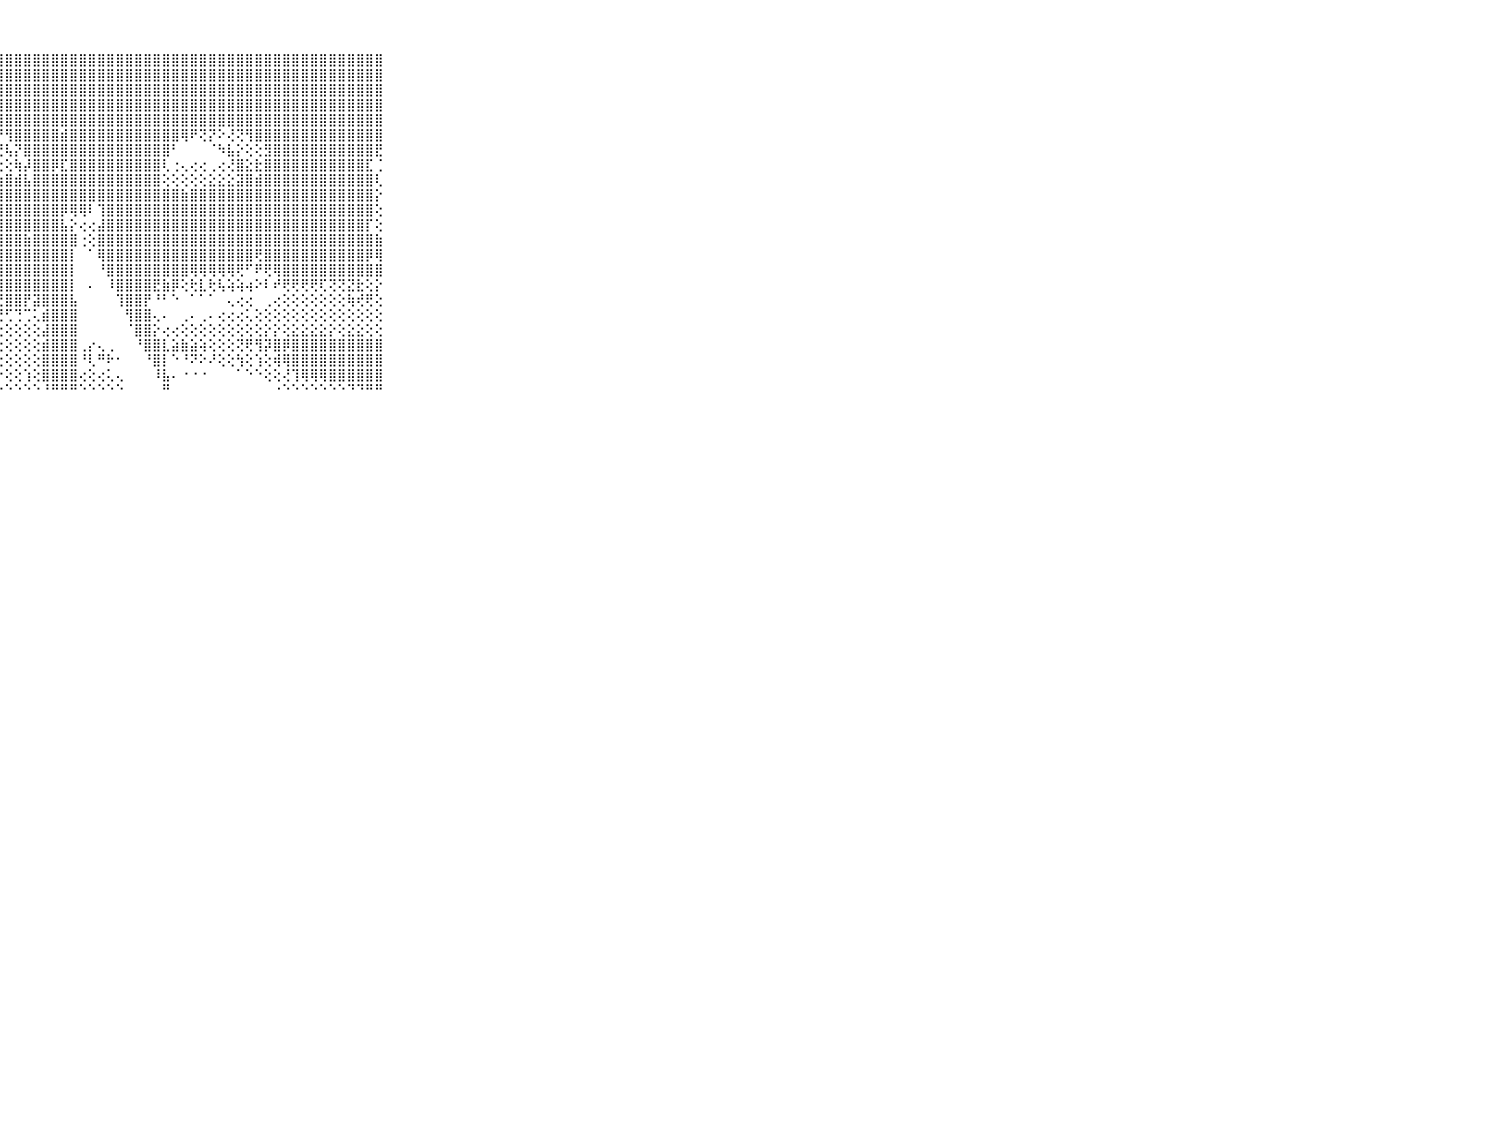

⠀⠀⠀⠀⠀⠀⠀⠀⠀⠀⠀⣿⣿⣿⣿⣿⣿⣿⣿⣿⣿⣿⣿⣿⣿⣿⣿⣿⣿⣿⣿⣿⣿⣿⣿⣿⣿⣿⣿⣿⣿⣿⣿⣿⣿⣿⣿⣿⣿⣿⣿⣿⣿⣿⣿⣿⣿⣿⣿⣿⣿⣿⣿⣿⣿⣿⣿⣿⣿⠀⠀⠀⠀⠀⠀⠀⠀⠀⠀⠀⠀
⠀⠀⠀⠀⠀⠀⠀⠀⠀⠀⠀⣿⣿⣿⣿⣿⣿⣿⣿⣿⣿⣿⣿⣿⣿⣿⣿⣿⣿⣿⣿⣿⣿⣿⣿⣿⣿⣿⣿⣿⣿⣿⣿⣿⣿⣿⣿⣿⣿⣿⣿⣿⣿⣿⣿⣿⣿⣿⣿⣿⣿⣿⣿⣿⣿⣿⣿⣿⣿⠀⠀⠀⠀⠀⠀⠀⠀⠀⠀⠀⠀
⠀⠀⠀⠀⠀⠀⠀⠀⠀⠀⠀⣿⣿⣿⣿⣿⣿⣿⣿⣿⣿⣿⣿⣿⣿⣿⣿⣿⣿⣿⣿⣿⣿⣿⣿⣿⣿⣿⣿⣿⣿⣿⣿⣿⣿⣿⣿⣿⣿⣿⣿⣿⣿⣿⣿⣿⣿⣿⣿⣿⣿⣿⣿⣿⣿⣿⣿⣿⣿⠀⠀⠀⠀⠀⠀⠀⠀⠀⠀⠀⠀
⠀⠀⠀⠀⠀⠀⠀⠀⠀⠀⠀⣿⣿⣿⣿⣿⣿⣿⣿⣿⣿⣿⣿⣿⣿⣿⣿⣿⣿⣿⣿⣿⣿⣿⣿⣿⣿⣿⣿⣿⣿⣿⣿⣿⣿⣿⣿⣿⣿⣿⣿⣿⣿⣿⣿⣿⣿⣿⣿⣿⣿⣿⣿⣿⣿⣿⣿⣿⣿⠀⠀⠀⠀⠀⠀⠀⠀⠀⠀⠀⠀
⠀⠀⠀⠀⠀⠀⠀⠀⠀⠀⠀⣿⣿⣿⣿⣿⣿⣿⣿⡿⢟⢫⢝⢝⢟⢻⢿⣿⣿⣿⣿⣿⣿⣿⣿⣿⣿⣿⣿⣿⣿⣿⣿⣿⣿⣿⣿⣿⣿⣿⣿⣿⣿⣿⣿⣿⣿⣿⣿⣿⣿⣿⣿⣿⣿⣿⣿⣿⣿⠀⠀⠀⠀⠀⠀⠀⠀⠀⠀⠀⠀
⠀⠀⠀⠀⠀⠀⠀⠀⠀⠀⠀⣿⣿⣿⣿⣿⡿⢏⢵⣵⣥⣵⣌⣍⣑⢳⢵⡝⢻⣿⣿⣿⣿⣿⣾⣿⣿⣿⣿⣿⣿⣿⣿⣿⣿⣿⣿⢿⠟⢝⡝⠕⢜⢝⢻⣿⣿⣿⣿⣿⣿⣿⣿⣿⣿⣿⣿⣿⣿⠀⠀⠀⠀⠀⠀⠀⠀⠀⠀⠀⠀
⠀⠀⠀⠀⠀⠀⠀⠀⠀⠀⠀⣿⣿⣿⣿⡟⢕⢕⢕⢕⢕⢕⢕⢕⢕⢕⢕⢝⢧⡝⣿⣿⣿⣿⣿⣿⣿⣿⣿⣿⣿⣿⣿⣿⣿⣿⠃⠀⠀⠀⠈⠳⣧⡕⢕⢕⣻⣿⣿⣿⣿⣿⣿⣿⣿⣿⣿⣿⣟⠀⠀⠀⠀⠀⠀⠀⠀⠀⠀⠀⠀
⠀⠀⠀⠀⠀⠀⠀⠀⠀⠀⠀⣿⣿⣿⣿⣿⣷⣵⣵⣵⣵⣵⣕⣕⣕⡕⢕⢕⢕⢷⡼⣿⣿⡿⣏⣿⣿⣿⣿⣿⣿⣿⣿⣿⣿⢇⢐⢄⢔⢔⢀⢔⢜⣿⣕⣗⣿⣿⣿⣿⣿⣿⣿⣿⣿⣿⣿⣏⢈⠀⠀⠀⠀⠀⠀⠀⠀⠀⠀⠀⠀
⠀⠀⠀⠀⠀⠀⠀⠀⠀⠀⠀⣿⣿⣿⣿⣿⣿⣿⣿⣿⣿⣿⣿⣿⣿⣿⣿⣷⣿⣾⣧⣿⣿⣿⣿⣿⣿⣿⣿⣿⣿⣿⣿⣿⣿⢕⢕⢕⢕⢕⣕⣕⣕⣽⣿⣾⣿⣿⣿⣿⣿⣿⣿⣿⣿⣿⣿⣿⢇⠀⠀⠀⠀⠀⠀⠀⠀⠀⠀⠀⠀
⠀⠀⠀⠀⠀⠀⠀⠀⠀⠀⠀⣿⣿⣿⣿⣿⣿⣿⣿⣿⣿⣿⣿⣿⣿⣿⣿⣿⣿⣿⣿⣿⣿⣿⣿⣿⣿⣿⣿⣿⣿⣿⣿⣿⣿⣿⣿⣷⣿⣿⣿⣿⣿⣿⣿⣿⣿⣿⣿⣿⣿⣿⣿⣿⣿⣿⣿⣿⡕⠀⠀⠀⠀⠀⠀⠀⠀⠀⠀⠀⠀
⠀⠀⠀⠀⠀⠀⠀⠀⠀⠀⠀⣿⣿⣿⣿⣿⣿⣿⣿⣿⣿⣿⣿⣿⣿⣿⣿⣿⣿⣿⣿⣿⣿⣿⡿⢿⢿⠇⢹⣿⣿⣿⣿⣿⣿⣿⣿⣿⣿⣿⣿⣿⣿⣿⣿⣿⣿⣿⣿⣿⣿⣿⣿⣿⣿⣿⣿⣿⢕⠀⠀⠀⠀⠀⠀⠀⠀⠀⠀⠀⠀
⠀⠀⠀⠀⠀⠀⠀⠀⠀⠀⠀⣿⣿⣿⣿⣿⣿⣿⣿⣿⣿⣿⣿⣿⣿⣿⣿⣿⣿⣿⣿⣿⣿⣿⣧⡕⢔⢔⣼⣿⣿⣿⣿⣿⣿⣿⣿⣿⣿⣿⣿⣿⣿⣿⣿⣿⣿⣿⣿⣿⣿⣿⣿⣿⣿⣿⣿⡏⢕⠀⠀⠀⠀⠀⠀⠀⠀⠀⠀⠀⠀
⠀⠀⠀⠀⠀⠀⠀⠀⠀⠀⠀⣿⣿⣿⣿⣿⣿⣿⣿⣿⣿⣿⣿⣿⣿⣿⣿⣿⣿⣿⣷⣿⣿⣿⣿⣿⢐⢕⣿⣿⣿⣿⣿⣿⣿⣿⣿⣿⣿⣿⣿⣿⣿⣿⣿⣿⣿⣿⣿⣿⣿⣿⣿⣿⣿⣿⣿⣿⣷⠀⠀⠀⠀⠀⠀⠀⠀⠀⠀⠀⠀
⠀⠀⠀⠀⠀⠀⠀⠀⠀⠀⠀⣿⣿⣿⣿⣿⣿⣿⣿⣿⣿⣿⣿⣿⣿⣿⣿⣿⣿⣿⣿⣿⣿⣿⣿⡇⠀⠁⢿⣿⣿⣿⣿⣿⣿⣿⣿⣿⣿⣿⣿⣿⣿⣿⣿⢟⣿⣿⣿⣿⣿⣿⣿⣿⣿⣿⣿⡿⢿⠀⠀⠀⠀⠀⠀⠀⠀⠀⠀⠀⠀
⠀⠀⠀⠀⠀⠀⠀⠀⠀⠀⠀⣹⣿⣿⣿⣿⣿⣿⣿⣿⣿⣿⣿⣿⣿⣿⣿⣿⣿⣿⣿⣿⣿⣿⣿⡇⠀⠀⠘⣿⣿⣿⣿⣿⣿⣿⣿⣿⢿⢿⢿⢿⢿⢟⠋⠟⢟⢿⣿⣿⣿⣿⣿⣿⣿⣿⣿⣿⣿⠀⠀⠀⠀⠀⠀⠀⠀⠀⠀⠀⠀
⠀⠀⠀⠀⠀⠀⠀⠀⠀⠀⠀⣿⣿⣿⣿⣿⣿⣿⣿⣿⣿⣿⣿⣿⣿⣿⣿⣿⣿⣿⣿⣿⣿⣿⣿⡇⠀⠄⠀⠸⣿⣿⣿⣿⣟⣷⡿⢕⢗⣇⢗⢧⢵⢵⢴⠕⠇⠞⢟⢟⢟⢟⢏⢝⢝⣝⣗⢕⡕⠀⠀⠀⠀⠀⠀⠀⠀⠀⠀⠀⠀
⠀⠀⠀⠀⠀⠀⠀⠀⠀⠀⠀⣿⣿⣿⣿⣿⣿⣿⣿⣿⣮⣵⣵⡷⣾⣿⡟⢟⣿⣿⡟⣽⣿⣿⣿⣧⠀⠀⠀⠀⢹⣿⣿⡟⠘⠃⠑⠀⠁⠁⠁⠀⢄⢔⢔⠀⢀⢔⢕⢕⢕⢕⢕⢕⢕⢷⢞⢟⢕⠀⠀⠀⠀⠀⠀⠀⠀⠀⠀⠀⠀
⠀⠀⠀⠀⠀⠀⠀⠀⠀⠀⠀⣿⣿⣿⣿⣿⣿⣿⣿⣿⡿⢿⠿⠿⠟⢟⢛⢛⢋⢙⢉⢅⣾⣿⣿⣿⠀⠀⠀⠀⠀⢻⣿⣿⢄⠄⠀⢀⠄⢀⠄⢔⢔⢔⢅⢕⢕⢕⢕⢕⢕⢕⢕⢕⢕⢕⢕⢕⢕⠀⠀⠀⠀⠀⠀⠀⠀⠀⠀⠀⠀
⠀⠀⠀⠀⠀⠀⠀⠀⠀⠀⠀⠙⠙⢍⢍⢅⢕⢕⢔⢔⢕⢕⢕⢕⢕⢕⢕⢕⢕⢕⢕⢕⣼⣿⣿⣿⠀⠀⠀⠀⠀⠈⣿⣿⡕⢔⢔⢕⢕⢕⢕⢕⢕⢕⢕⢕⡕⡕⢕⣕⣕⣕⣕⡕⢕⣕⣕⢕⢕⠀⠀⠀⠀⠀⠀⠀⠀⠀⠀⠀⠀
⠀⠀⠀⠀⠀⠀⠀⠀⠀⠀⠀⢄⢅⢕⢕⢕⢕⢕⢕⢕⢕⢕⢕⢕⢕⢕⢕⢕⢕⢕⢕⢕⣾⣿⣿⣿⢀⡔⢄⢀⠀⠀⠘⣿⣿⣇⣵⣷⣵⢵⢕⢕⢕⢝⢟⢻⡽⣿⡿⣿⣿⣿⣿⣿⣿⣿⣿⣿⣿⠀⠀⠀⠀⠀⠀⠀⠀⠀⠀⠀⠀
⠀⠀⠀⠀⠀⠀⠀⠀⠀⠀⠀⠀⢑⢕⢕⢕⢕⢕⢕⢕⢕⢕⢕⢕⢕⢕⢕⢕⢕⢕⢕⢕⣿⣿⣿⣿⠘⢇⠛⠗⠂⠀⠀⠘⣿⡇⠑⠘⠝⠕⠜⢕⢕⢳⢕⢱⢕⢾⢿⣿⣿⣿⣿⣿⣿⣿⣿⣿⣿⠀⠀⠀⠀⠀⠀⠀⠀⠀⠀⠀⠀
⠀⠀⠀⠀⠀⠀⠀⠀⠀⠀⠀⢕⢕⢕⢕⢕⢕⢕⢕⢕⢕⢕⢕⢕⢕⢕⢕⡕⢕⢕⢱⢕⣿⣿⣿⣿⢔⢕⢔⢅⢄⠀⠀⠀⠸⣧⠄⠐⠐⠐⠀⠀⠀⠁⠑⠑⢕⢕⢜⢹⢿⢿⢿⣿⣿⣿⣿⣿⣿⠀⠀⠀⠀⠀⠀⠀⠀⠀⠀⠀⠀
⠀⠀⠀⠀⠀⠀⠀⠀⠀⠀⠀⠑⠑⠑⠑⠑⠑⠑⠑⠑⠑⠑⠑⠑⠑⠑⠑⠑⠑⠑⠑⠑⠘⠛⠛⠛⠑⠑⠑⠑⠑⠀⠀⠀⠀⠛⠀⠀⠀⠀⠀⠀⠀⠀⠀⠀⠀⠐⠑⠑⠑⠑⠑⠑⠑⠙⠙⠛⠛⠀⠀⠀⠀⠀⠀⠀⠀⠀⠀⠀⠀